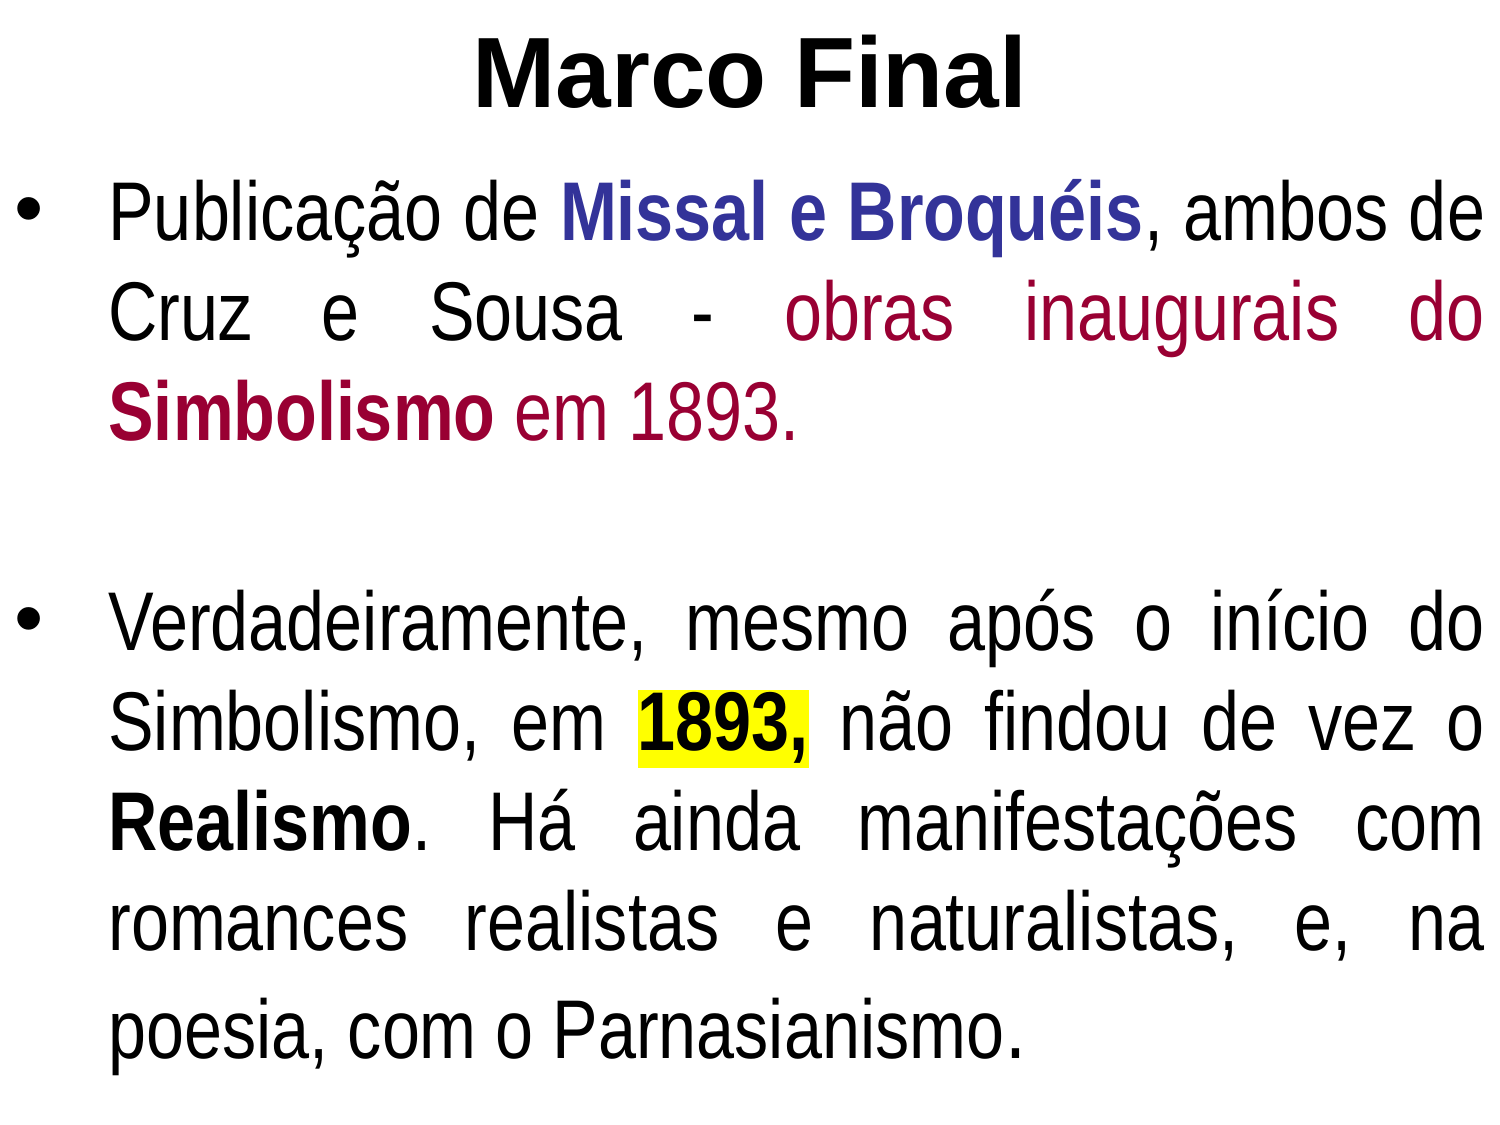

Marco Final

Publicação de Missal e Broquéis, ambos de Cruz e Sousa - obras inaugurais do Simbolismo em 1893.

Verdadeiramente, mesmo após o início do Simbolismo, em 1893, não findou de vez o Realismo. Há ainda manifestações com romances realistas e naturalistas, e, na poesia, com o Parnasianismo.